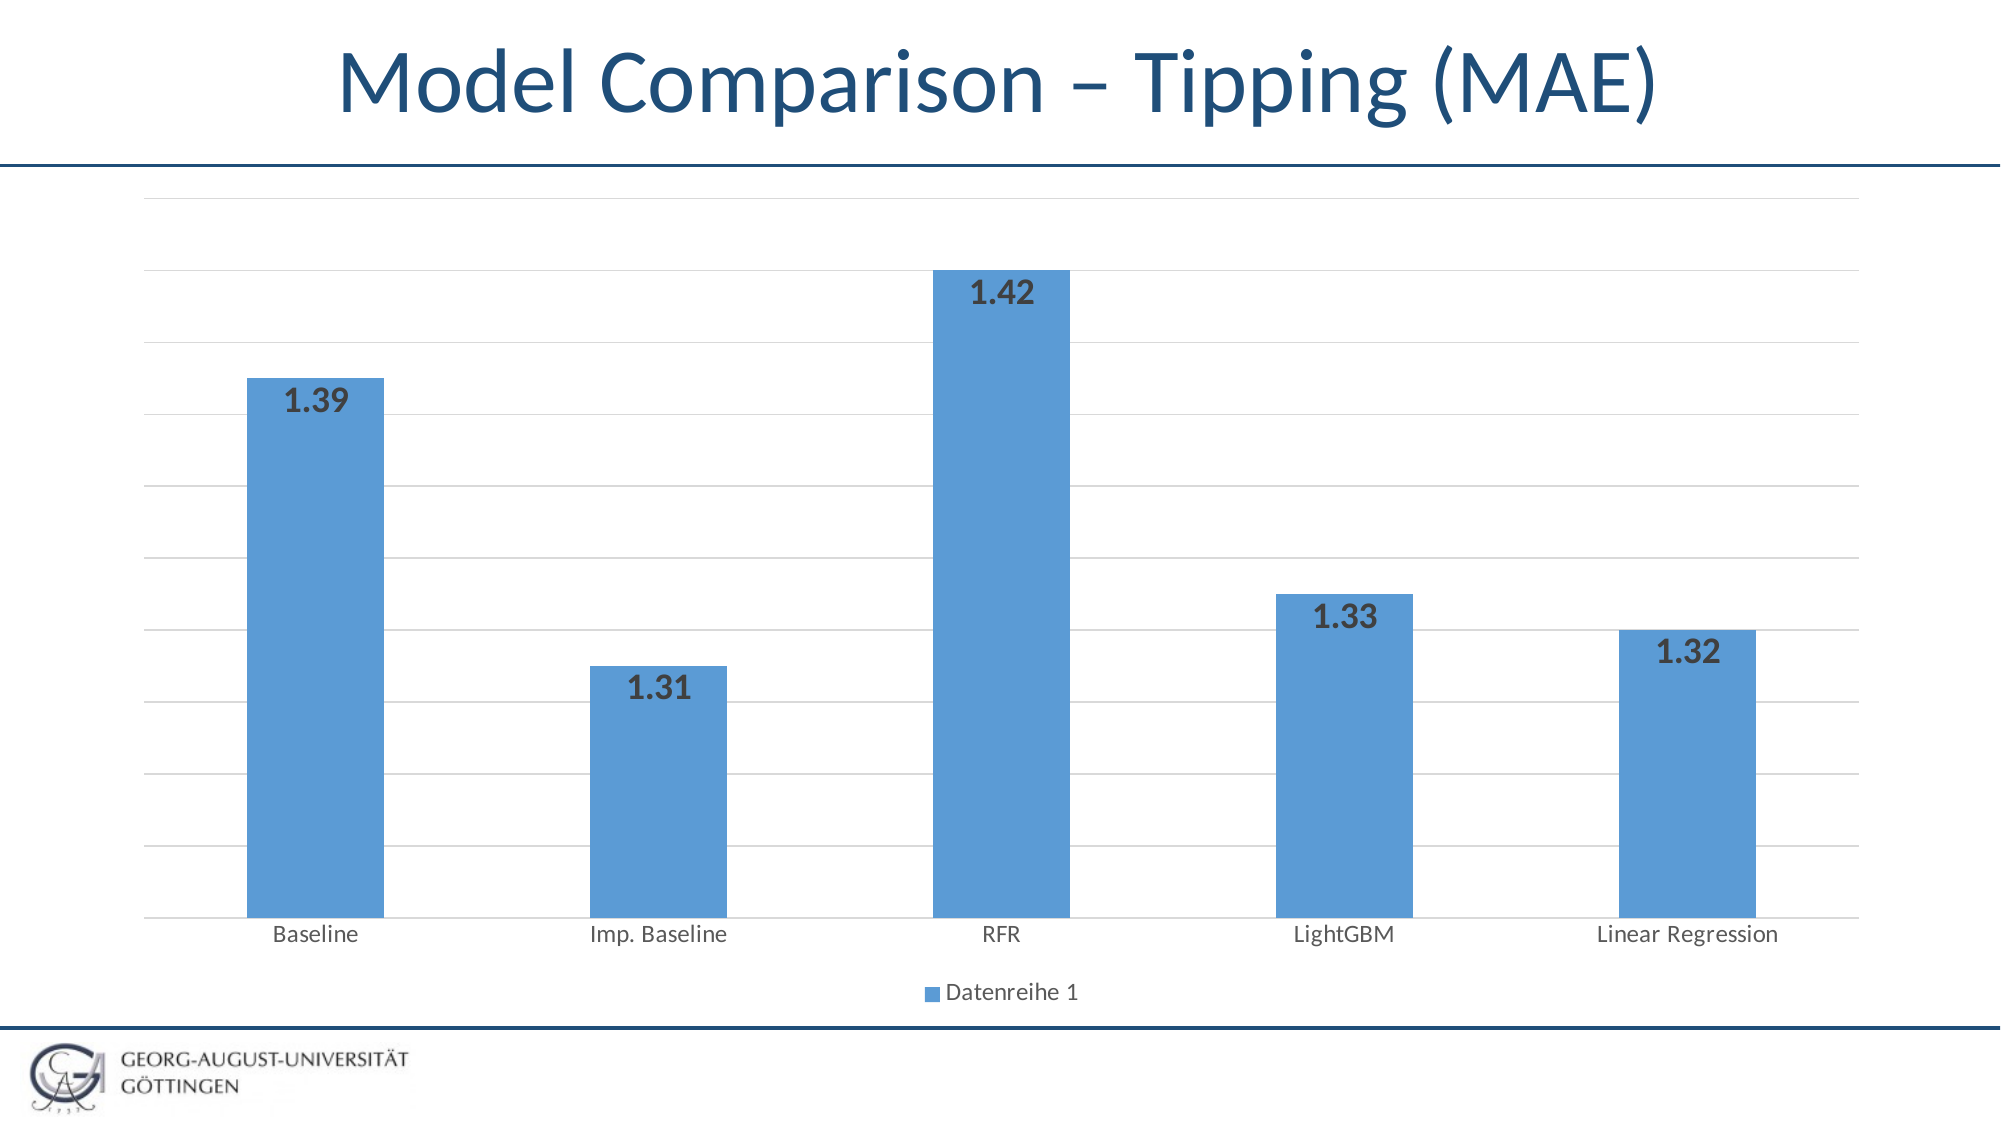

# Model Comparison – Tipping (MAE)

### Chart

| Category | Datenreihe 1 |
|---|---|
| Baseline | 1.39 |
| Imp. Baseline | 1.31 |
| RFR | 1.42 |
| LightGBM | 1.33 |
| Linear Regression | 1.32 |